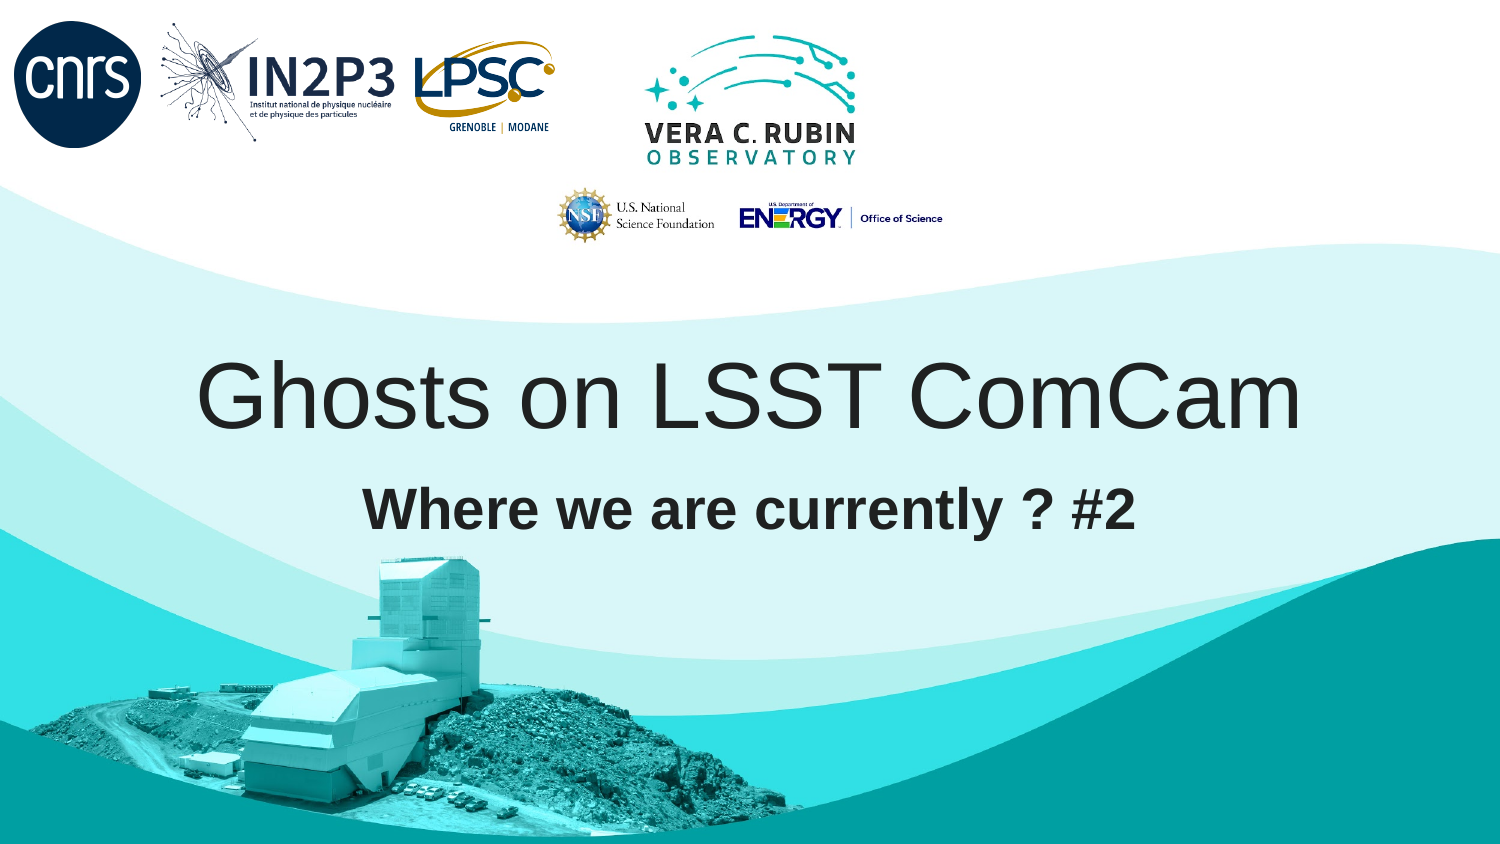

# Ghosts on LSST ComCam
Where we are currently ? #2